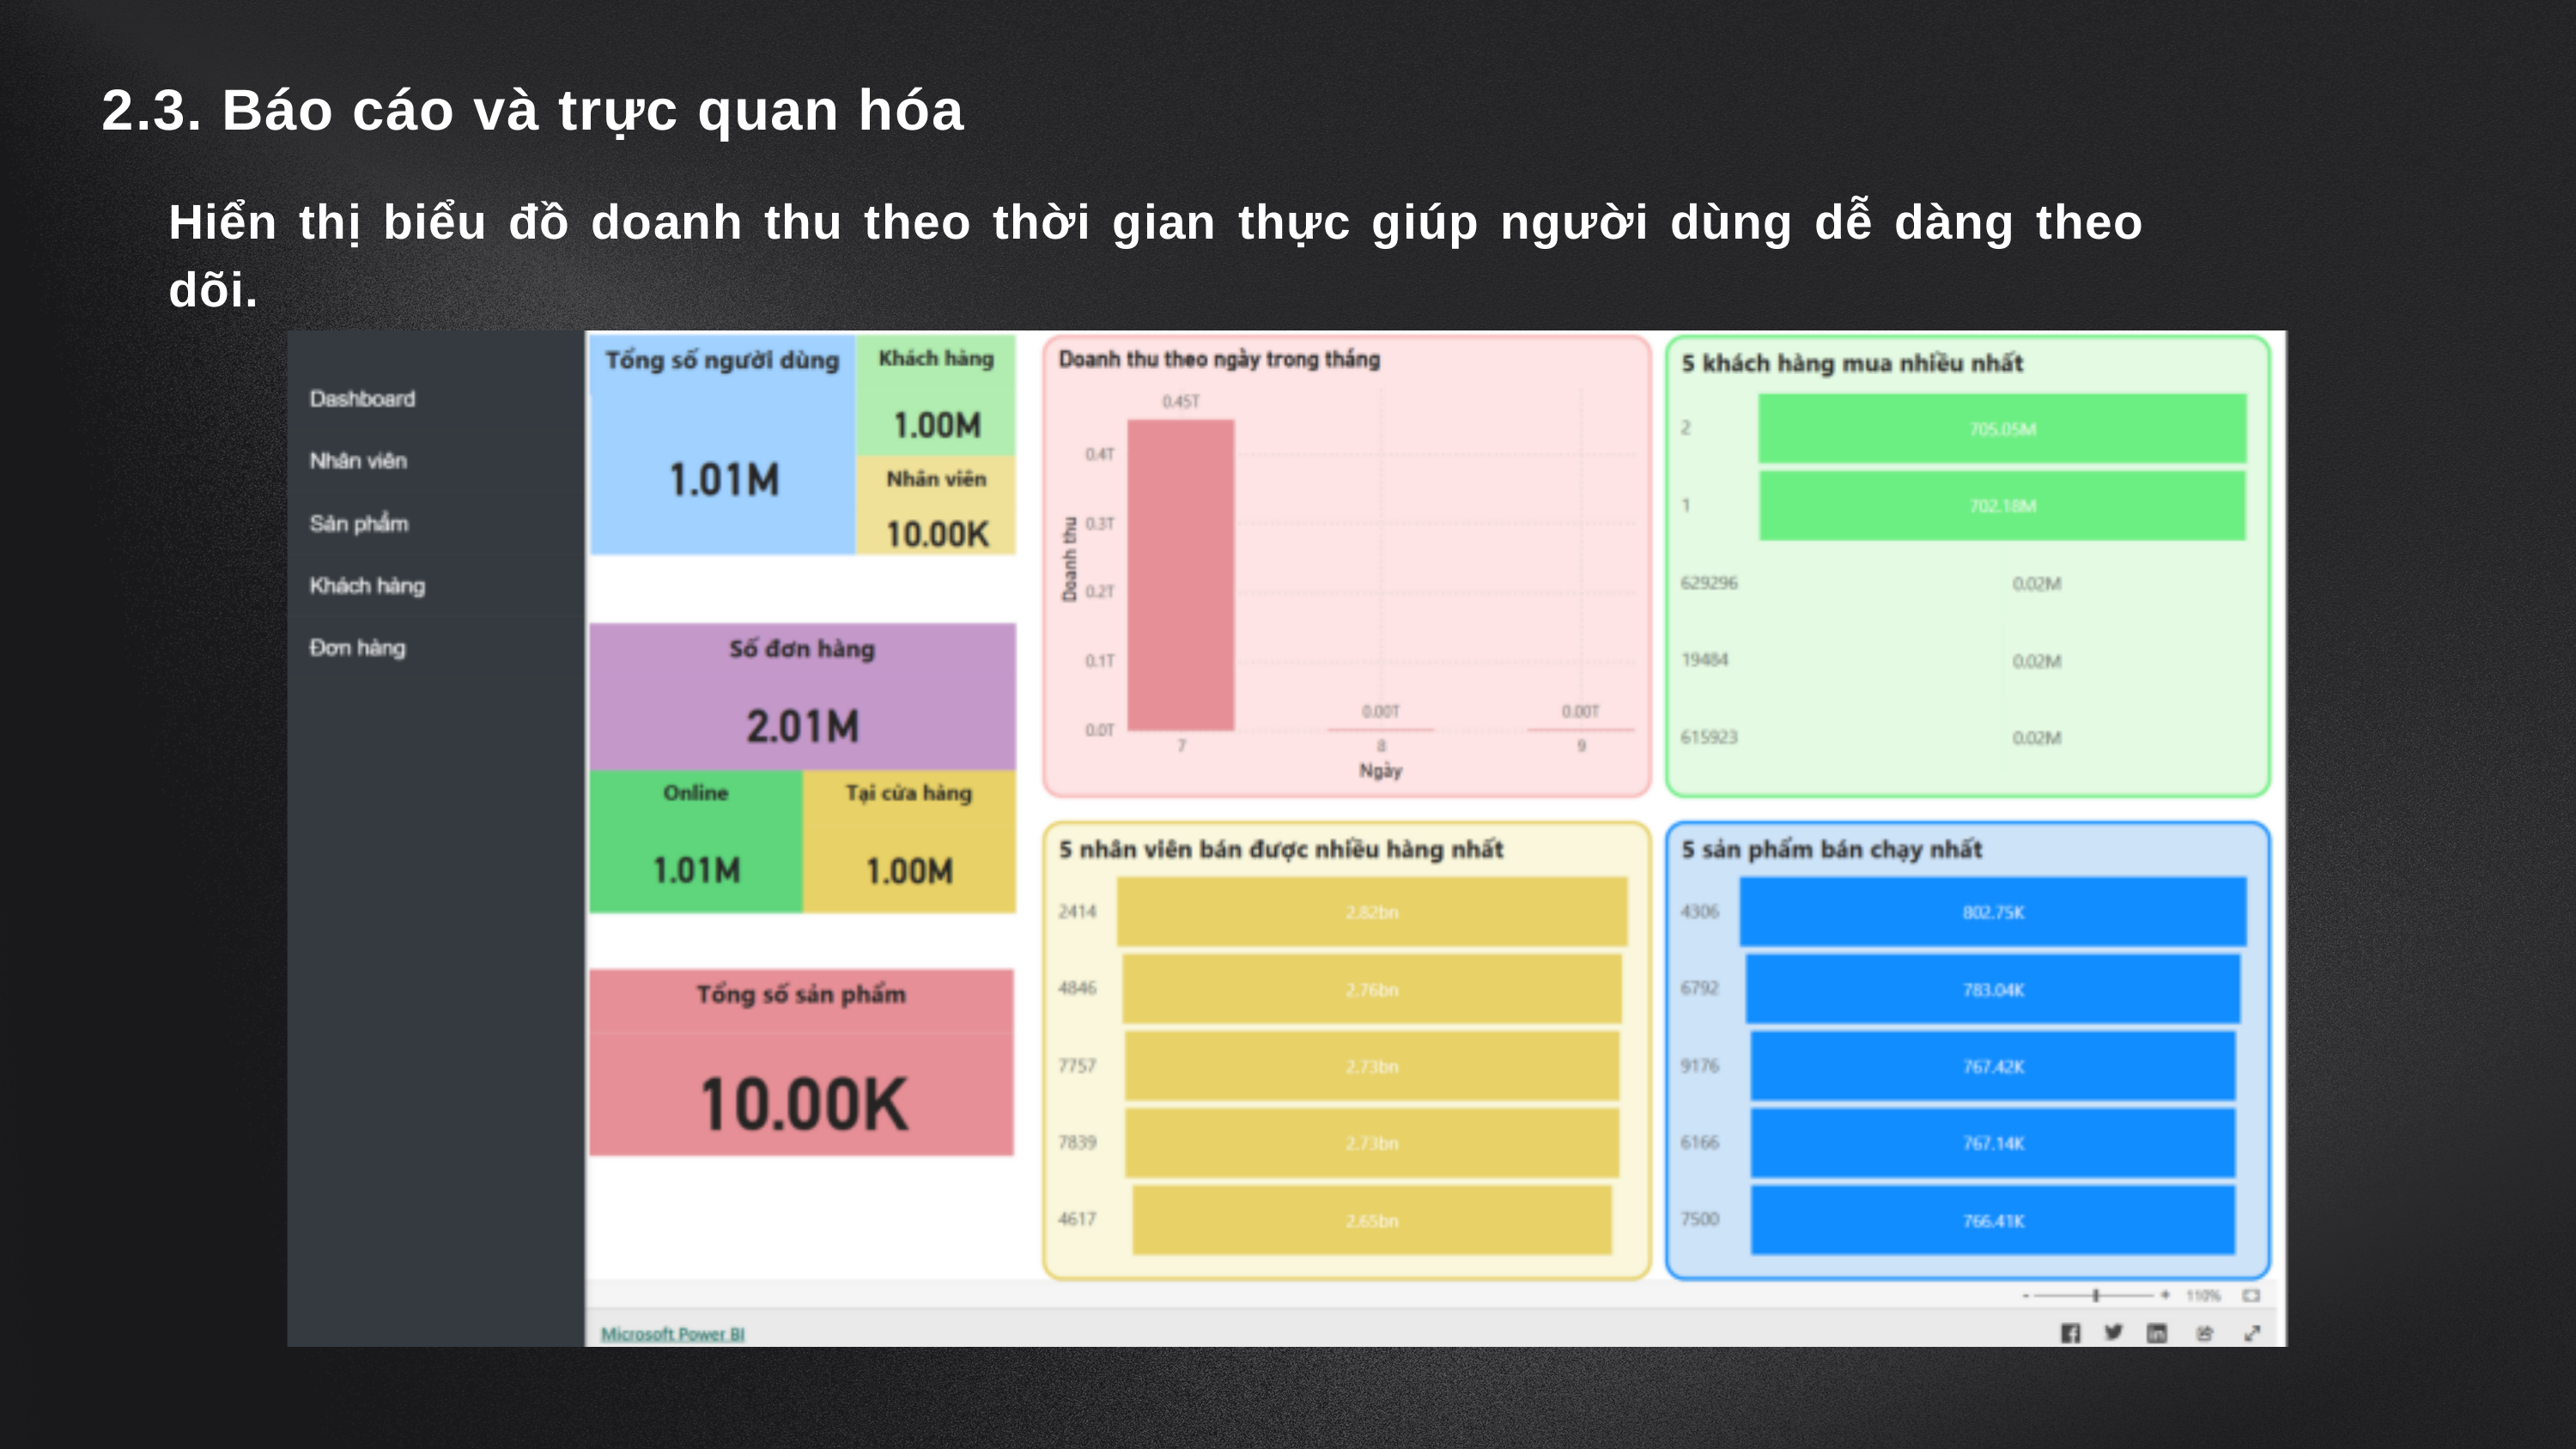

2.3. Báo cáo và trực quan hóa

Hiển thị biểu đồ doanh thu theo thời gian thực giúp người dùng dễ dàng theo dõi.